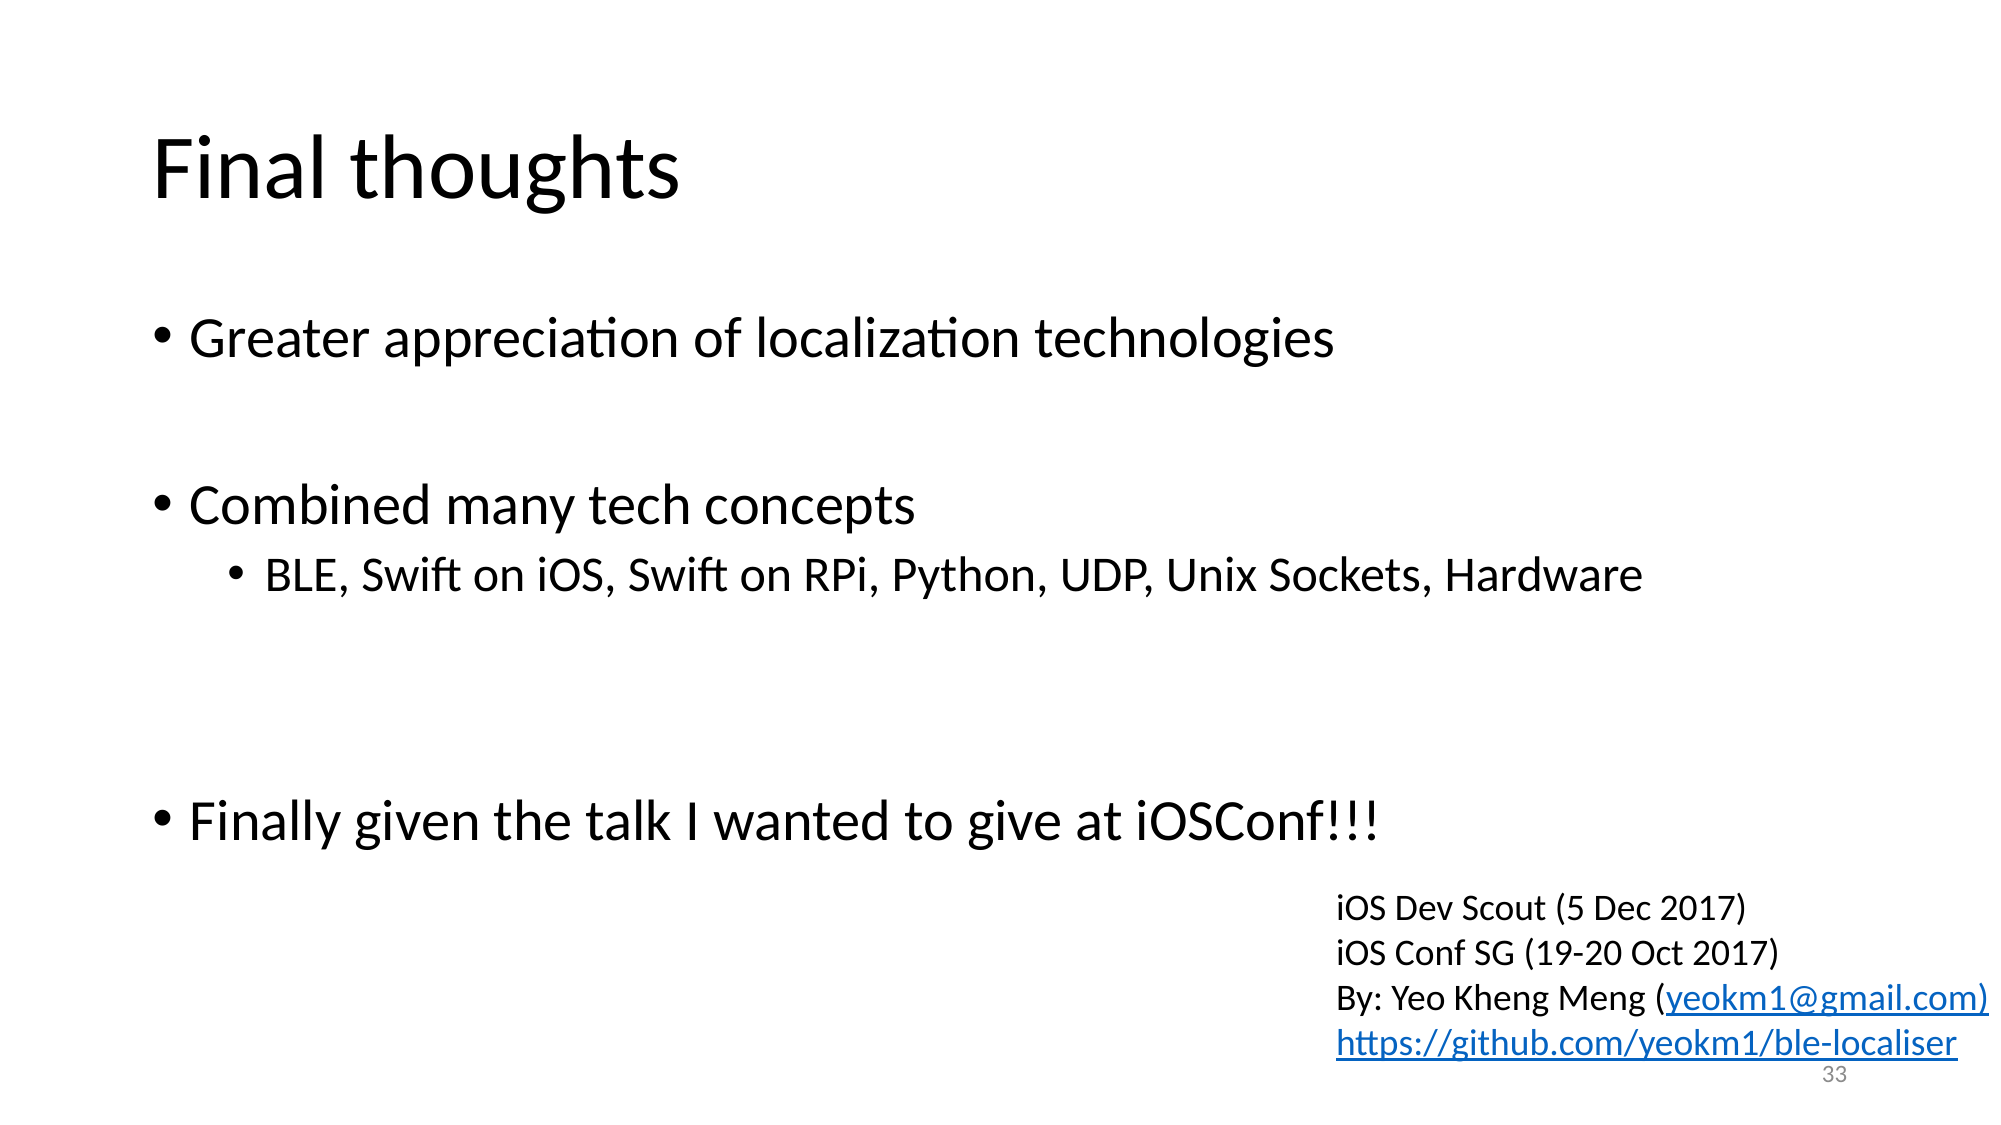

# Final thoughts
Greater appreciation of localization technologies

Combined many tech concepts
BLE, Swift on iOS, Swift on RPi, Python, UDP, Unix Sockets, Hardware

Finally given the talk I wanted to give at iOSConf!!!
iOS Dev Scout (5 Dec 2017)
iOS Conf SG (19-20 Oct 2017)
By: Yeo Kheng Meng (yeokm1@gmail.com)
https://github.com/yeokm1/ble-localiser
33